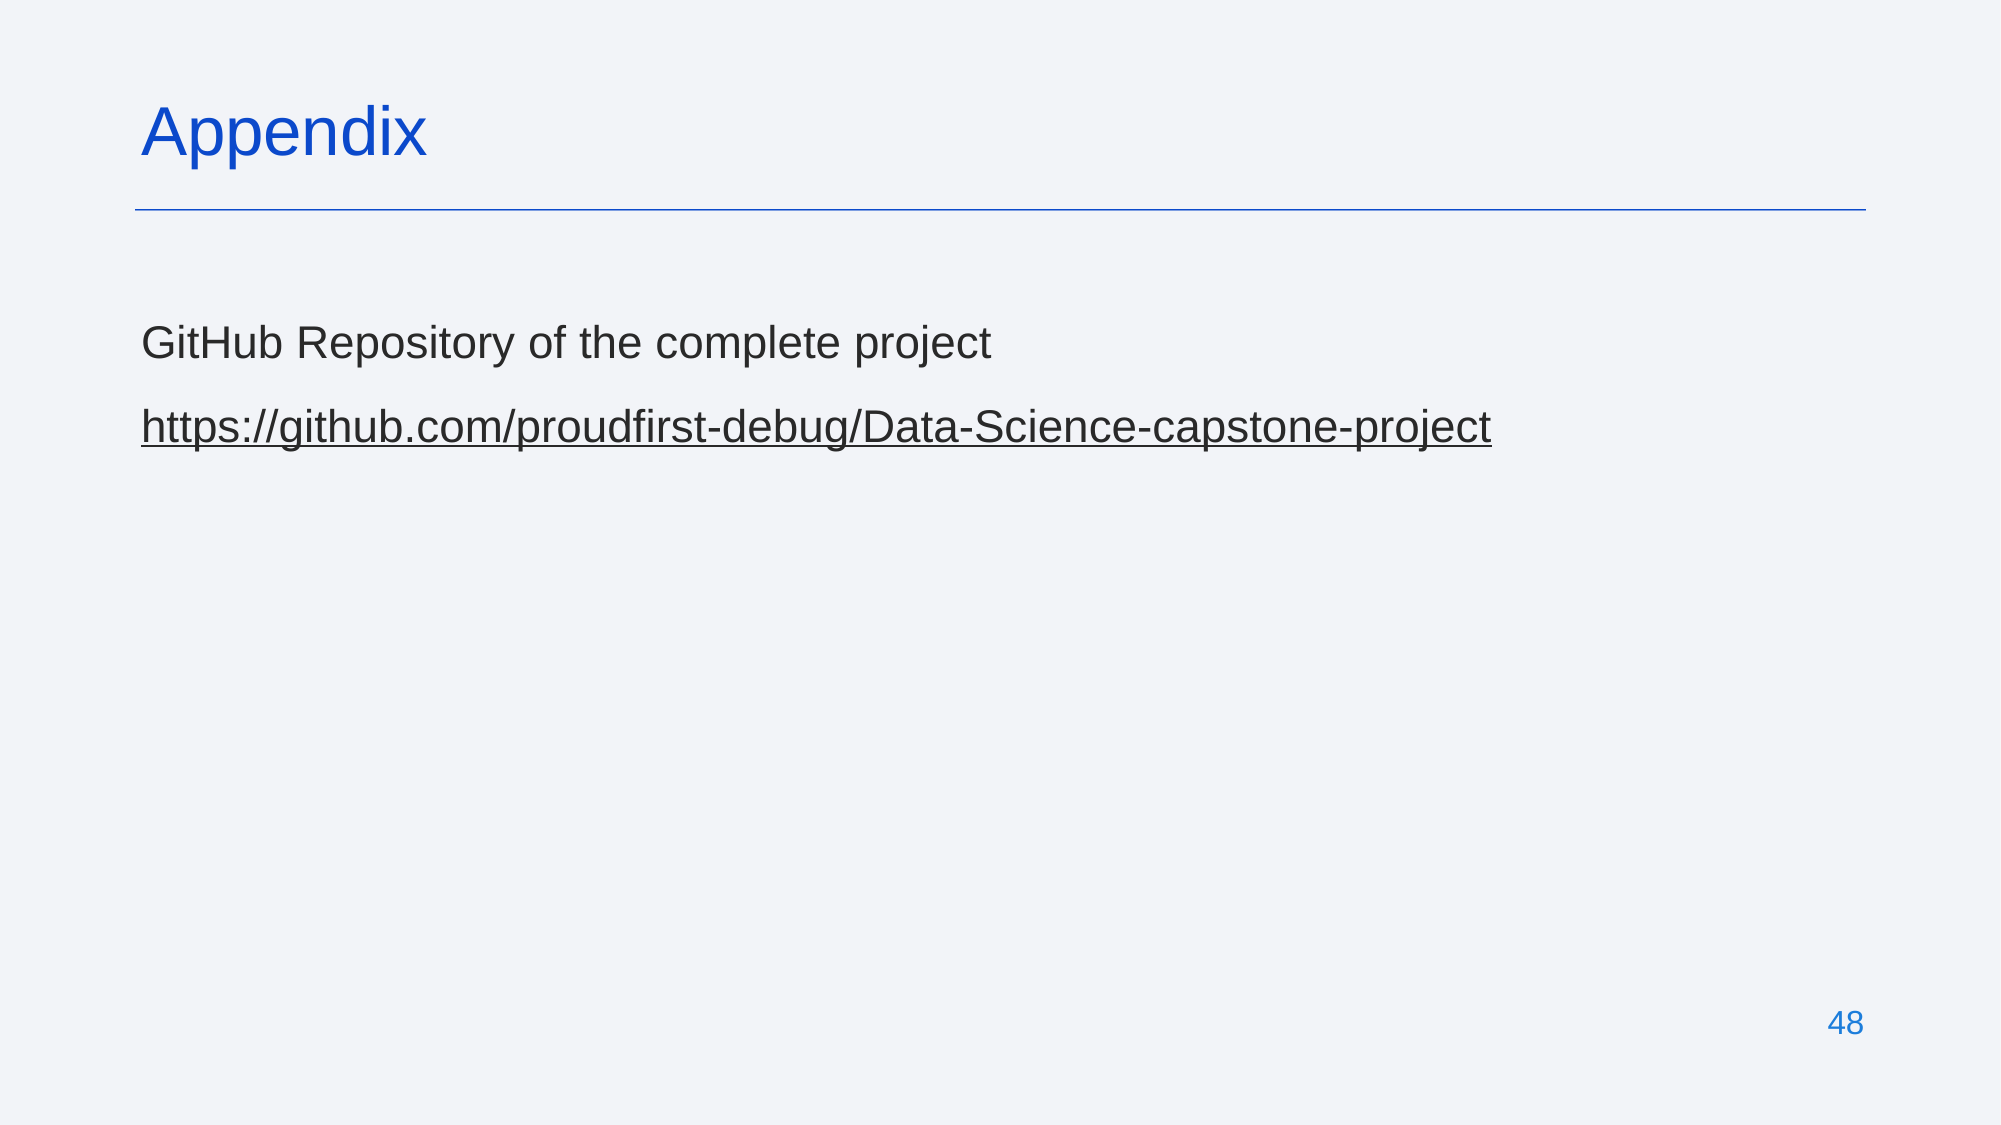

Appendix
GitHub Repository of the complete project
https://github.com/proudfirst-debug/Data-Science-capstone-project
48